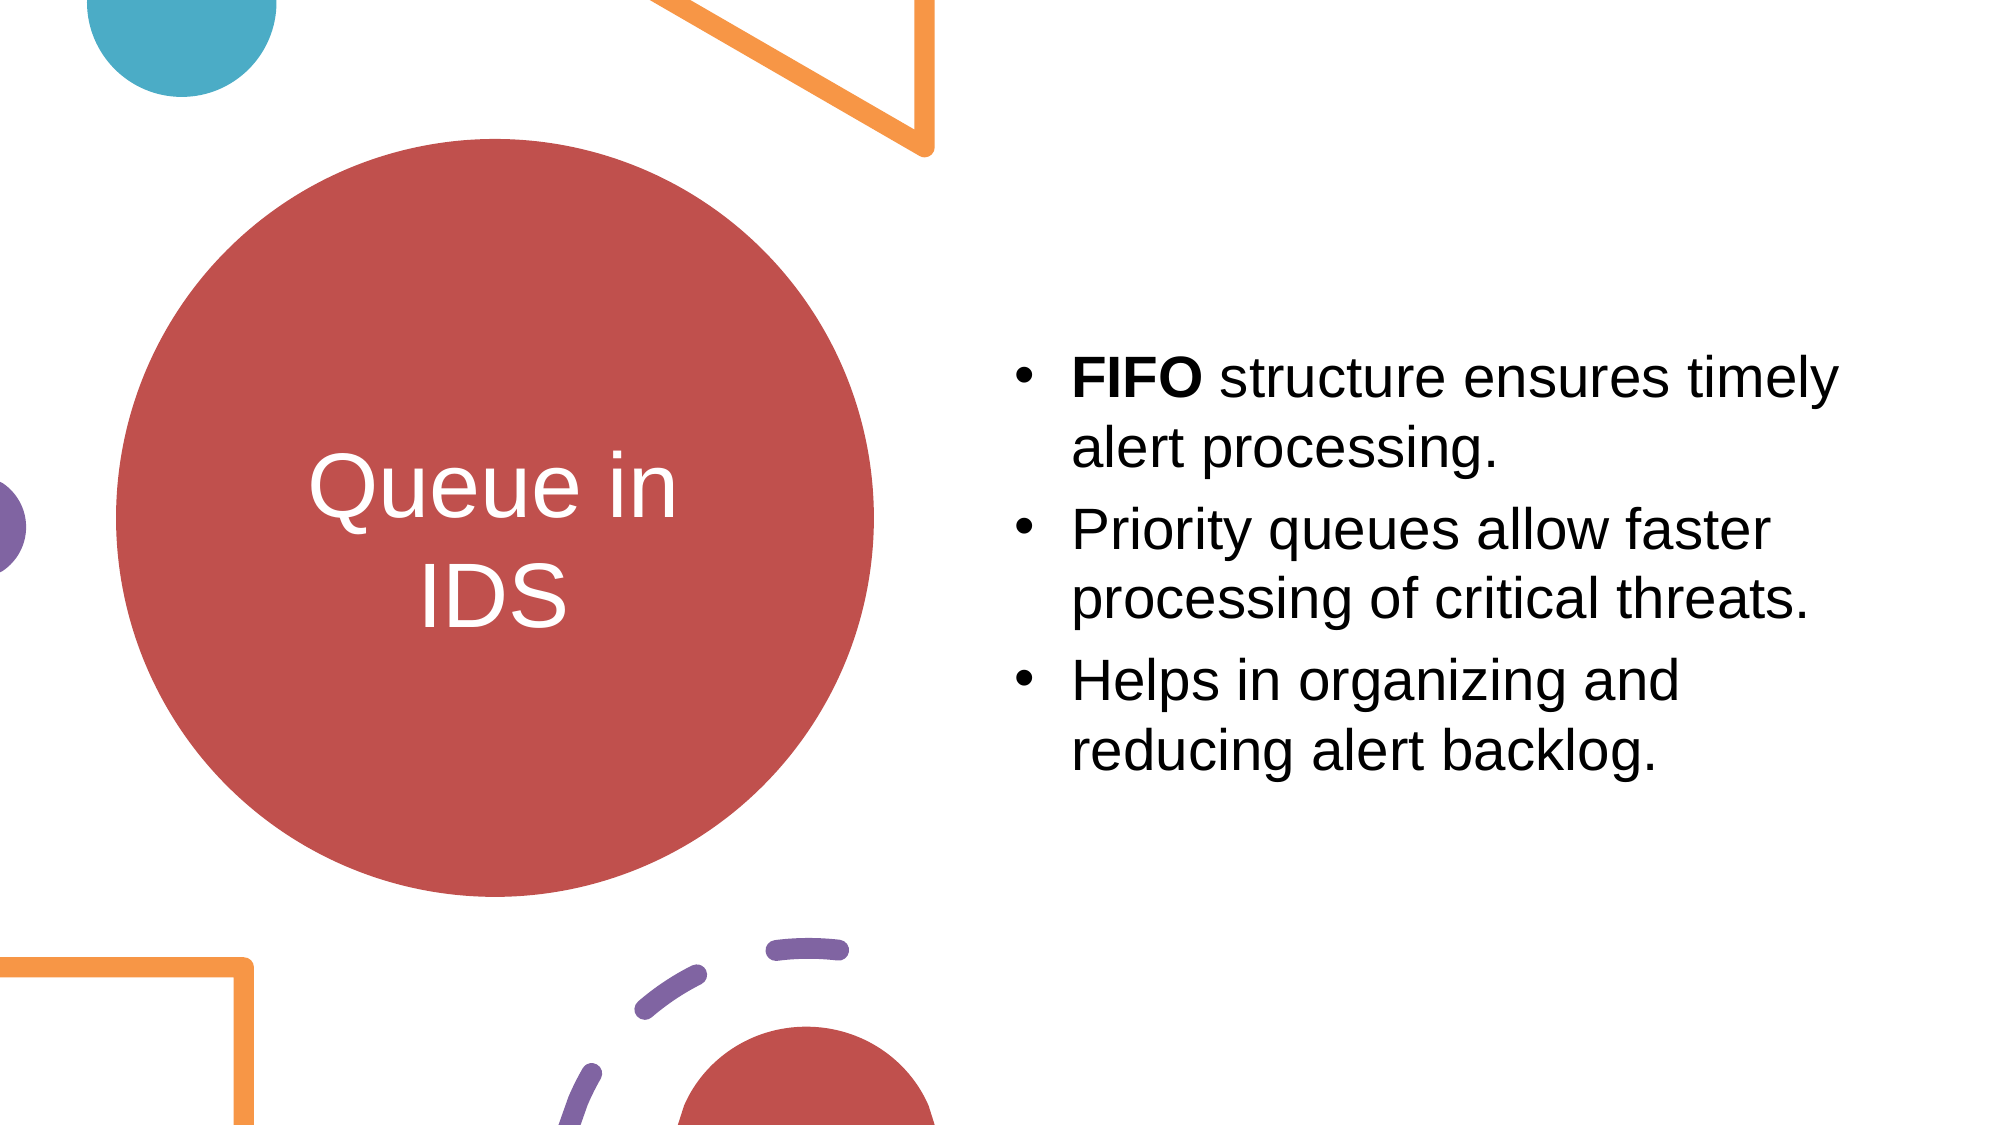

FIFO structure ensures timely alert processing.
Priority queues allow faster processing of critical threats.
Helps in organizing and reducing alert backlog.
# Queue in IDS